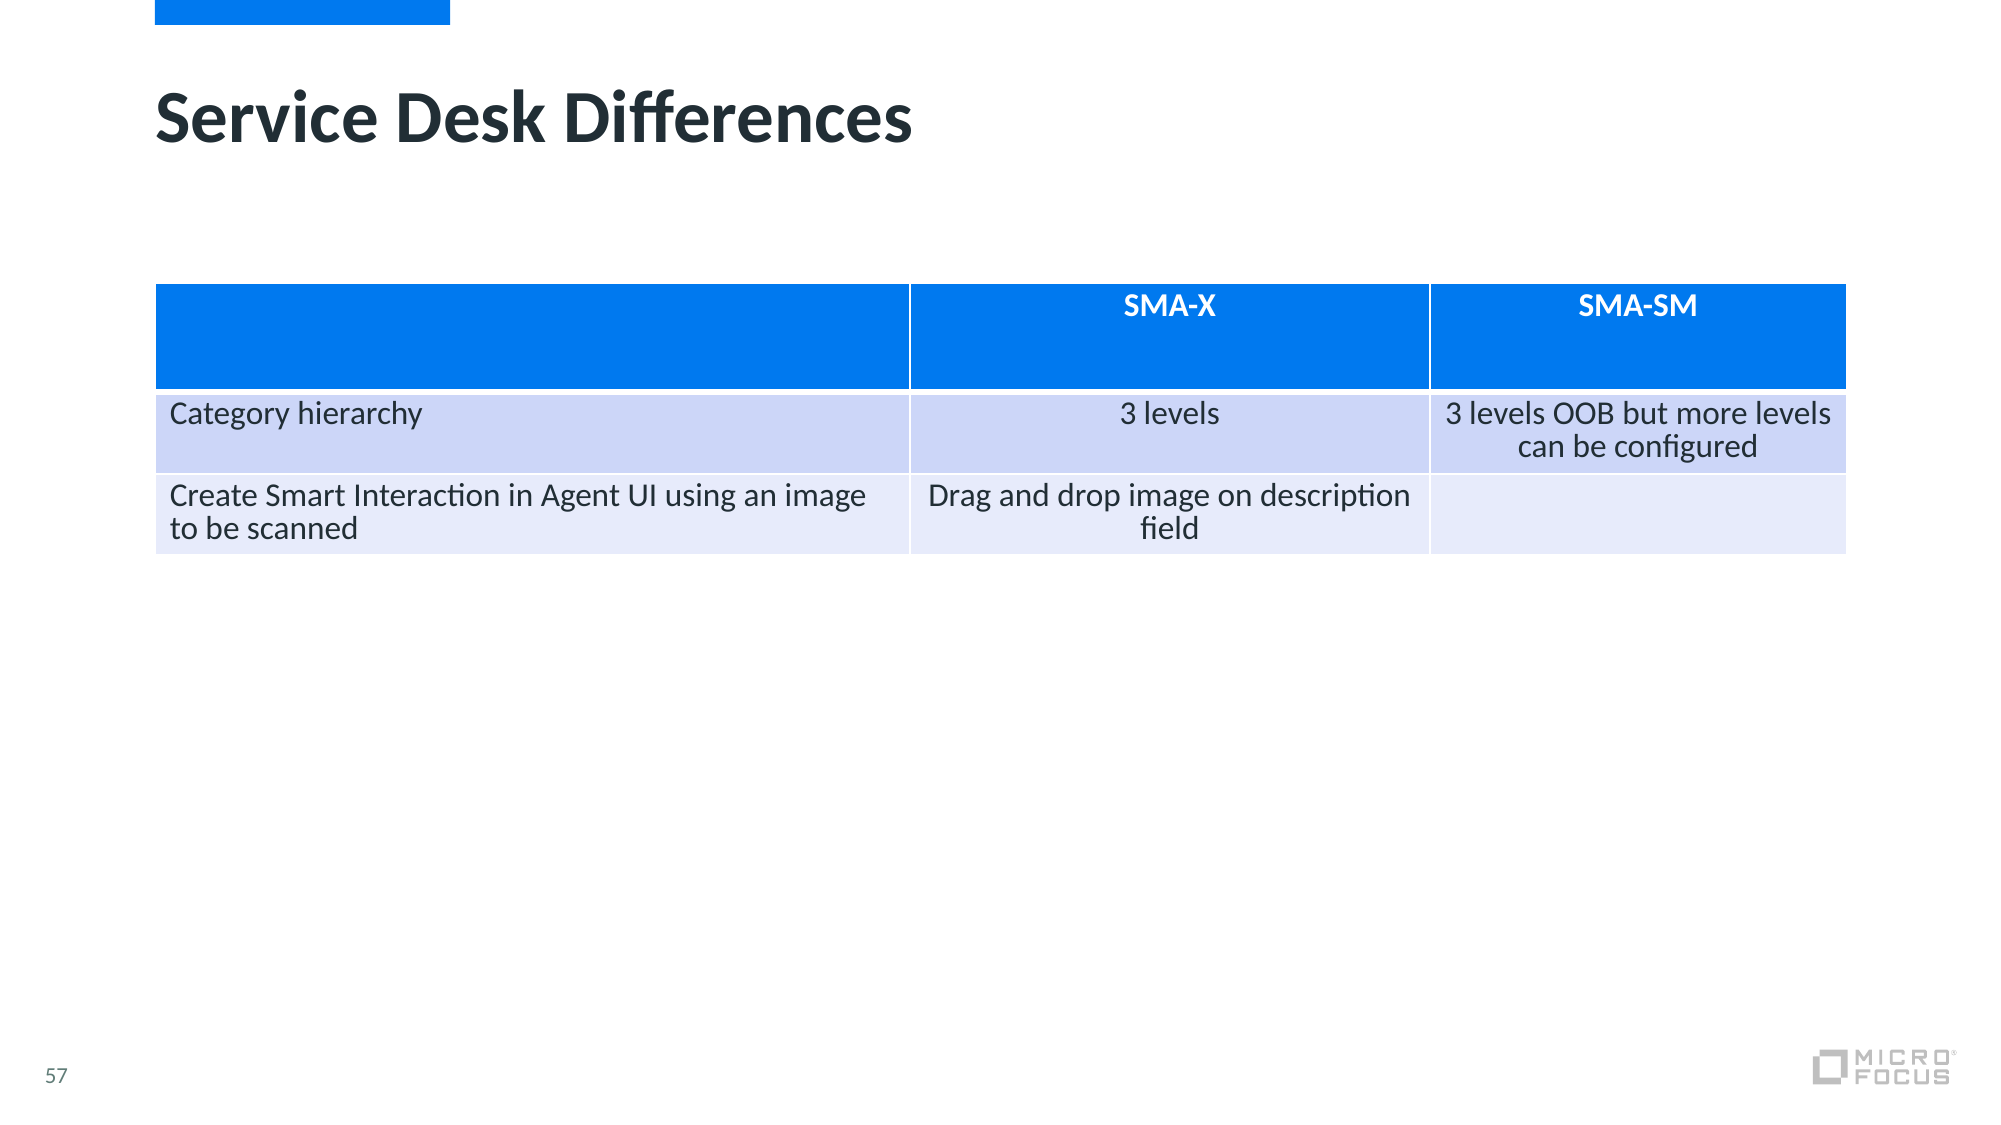

# Service Desk Differences
|  | SMA-X | SMA-SM |
| --- | --- | --- |
| Category hierarchy | 3 levels | 3 levels OOB but more levels can be configured |
| Create Smart Interaction in Agent UI using an image to be scanned | Drag and drop image on description field |  |
57